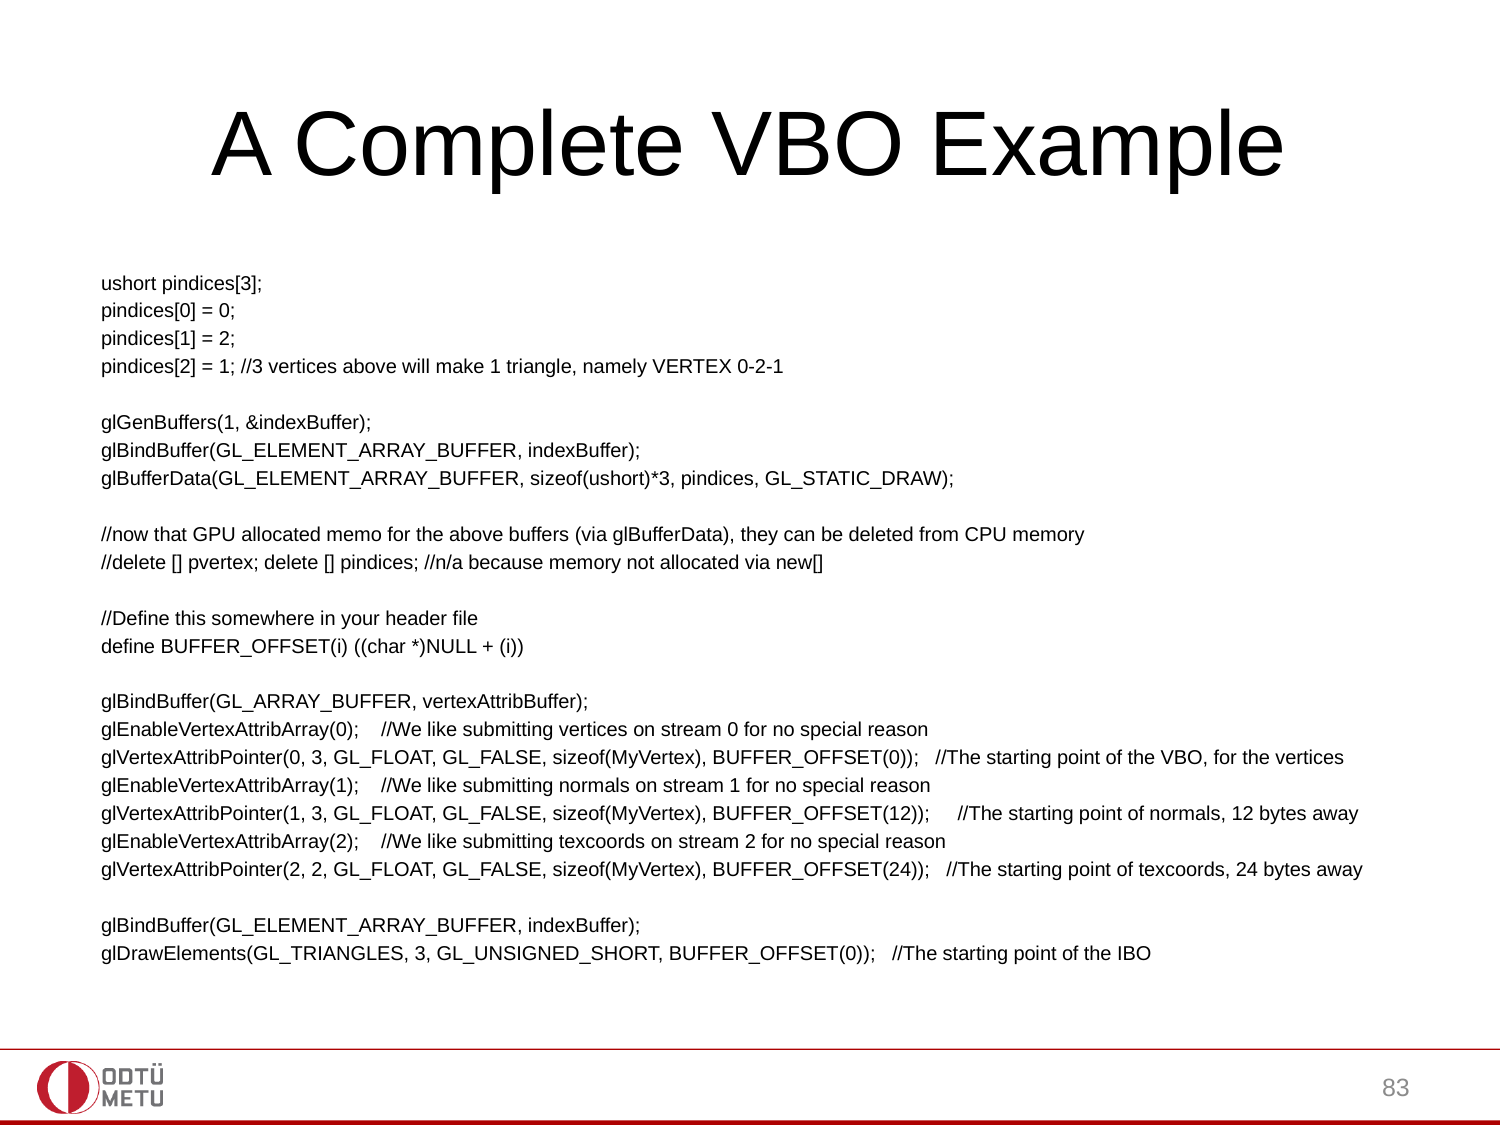

# A Complete VBO Example
  ushort pindices[3];
  pindices[0] = 0;
  pindices[1] = 2;
  pindices[2] = 1; //3 vertices above will make 1 triangle, namely VERTEX 0-2-1

  glGenBuffers(1, &indexBuffer);
  glBindBuffer(GL_ELEMENT_ARRAY_BUFFER, indexBuffer);
  glBufferData(GL_ELEMENT_ARRAY_BUFFER, sizeof(ushort)*3, pindices, GL_STATIC_DRAW);

  //now that GPU allocated memo for the above buffers (via glBufferData), they can be deleted from CPU memory
  //delete [] pvertex; delete [] pindices; //n/a because memory not allocated via new[]

  //Define this somewhere in your header file
  define BUFFER_OFFSET(i) ((char *)NULL + (i))

  glBindBuffer(GL_ARRAY_BUFFER, vertexAttribBuffer);
  glEnableVertexAttribArray(0);    //We like submitting vertices on stream 0 for no special reason
  glVertexAttribPointer(0, 3, GL_FLOAT, GL_FALSE, sizeof(MyVertex), BUFFER_OFFSET(0));   //The starting point of the VBO, for the vertices
  glEnableVertexAttribArray(1);    //We like submitting normals on stream 1 for no special reason
  glVertexAttribPointer(1, 3, GL_FLOAT, GL_FALSE, sizeof(MyVertex), BUFFER_OFFSET(12));     //The starting point of normals, 12 bytes away
  glEnableVertexAttribArray(2);    //We like submitting texcoords on stream 2 for no special reason
  glVertexAttribPointer(2, 2, GL_FLOAT, GL_FALSE, sizeof(MyVertex), BUFFER_OFFSET(24));   //The starting point of texcoords, 24 bytes away

  glBindBuffer(GL_ELEMENT_ARRAY_BUFFER, indexBuffer);
  glDrawElements(GL_TRIANGLES, 3, GL_UNSIGNED_SHORT, BUFFER_OFFSET(0));   //The starting point of the IBO

83